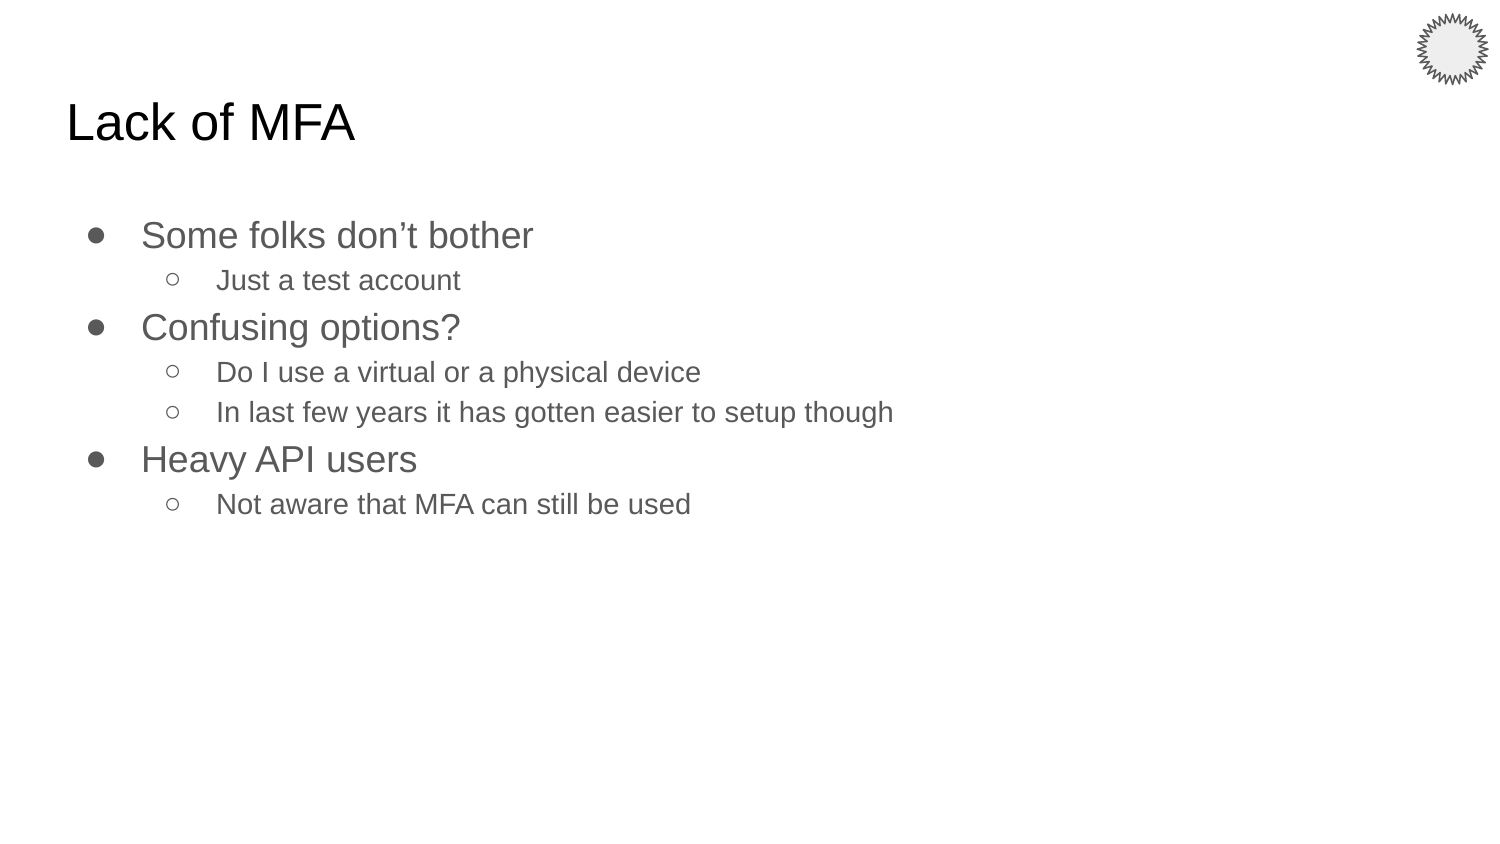

# Lack of MFA
Some folks don’t bother
Just a test account
Confusing options?
Do I use a virtual or a physical device
In last few years it has gotten easier to setup though
Heavy API users
Not aware that MFA can still be used